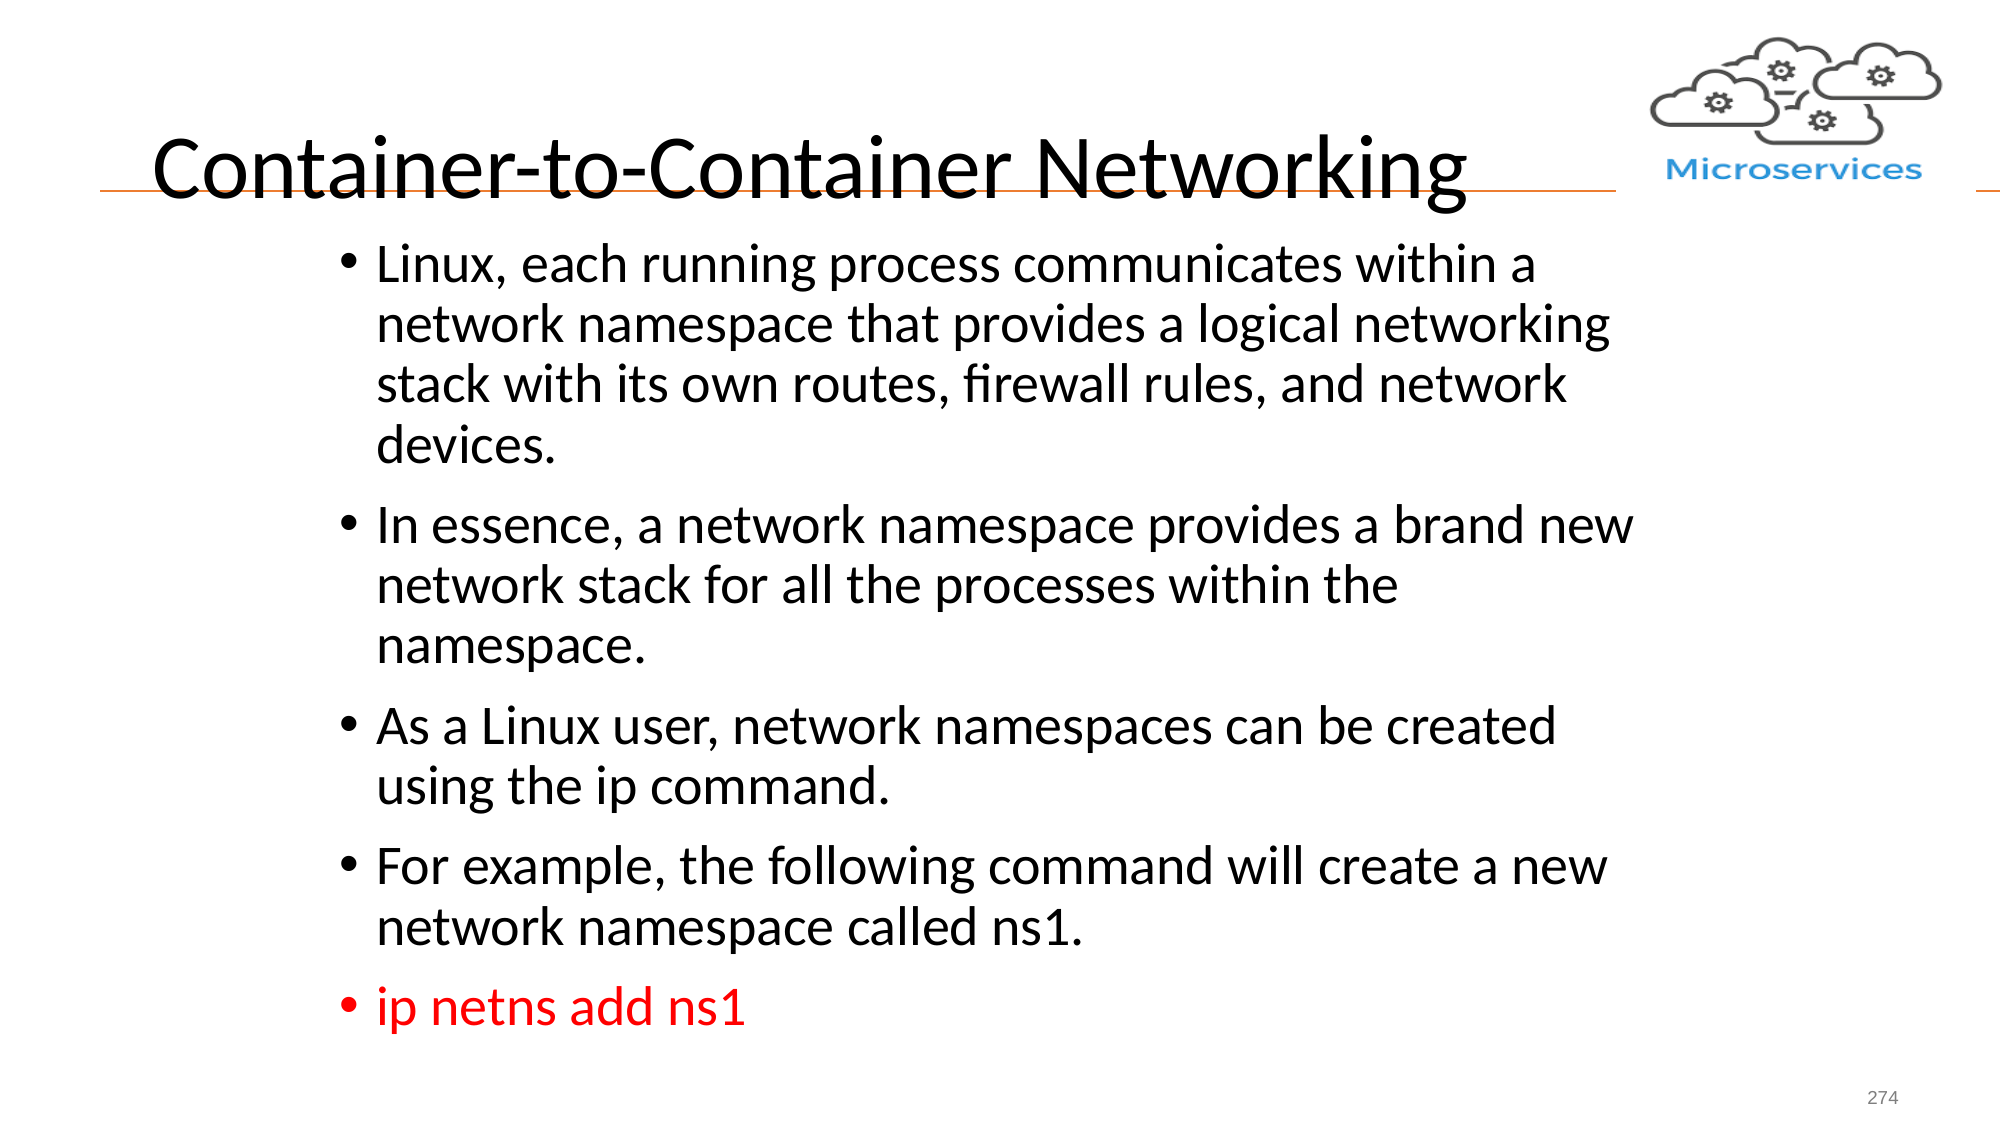

# Container-to-Container Networking
Linux, each running process communicates within a network namespace that provides a logical networking stack with its own routes, firewall rules, and network devices.
In essence, a network namespace provides a brand new network stack for all the processes within the namespace.
As a Linux user, network namespaces can be created using the ip command.
For example, the following command will create a new network namespace called ns1.
ip netns add ns1